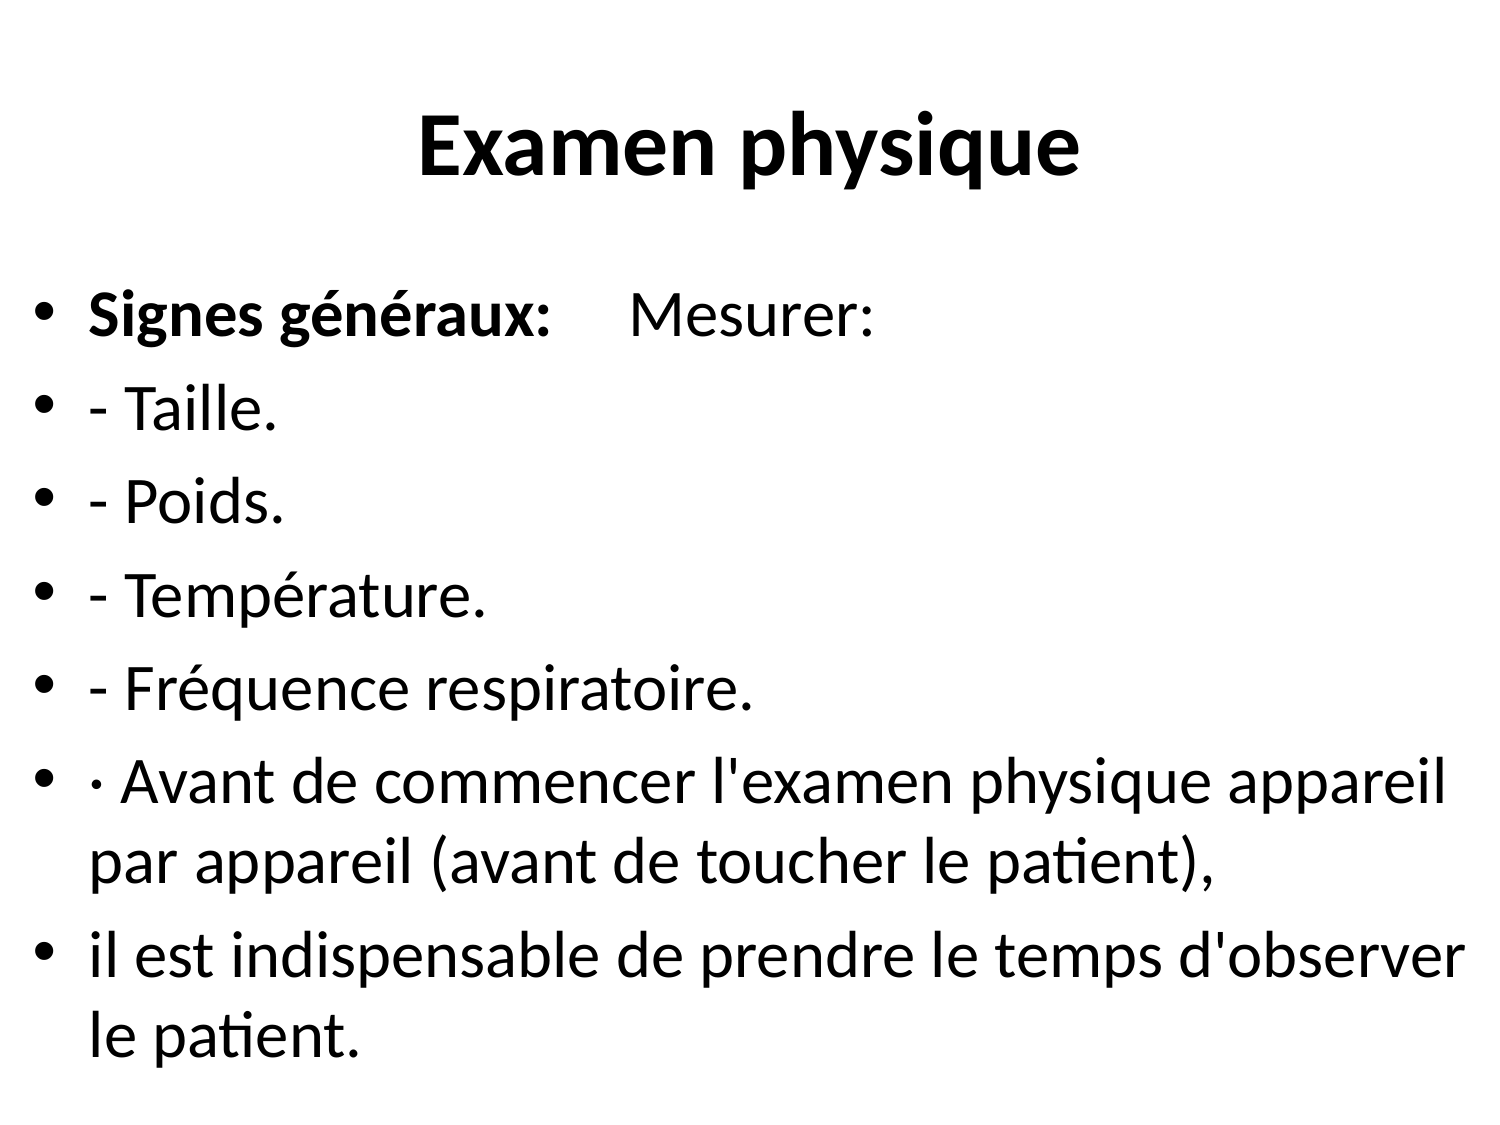

# Examen physique
Signes généraux:     Mesurer:
- Taille.
- Poids.
- Température.
- Fréquence respiratoire.
· Avant de commencer l'examen physique appareil par appareil (avant de toucher le patient),
il est indispensable de prendre le temps d'observer le patient.